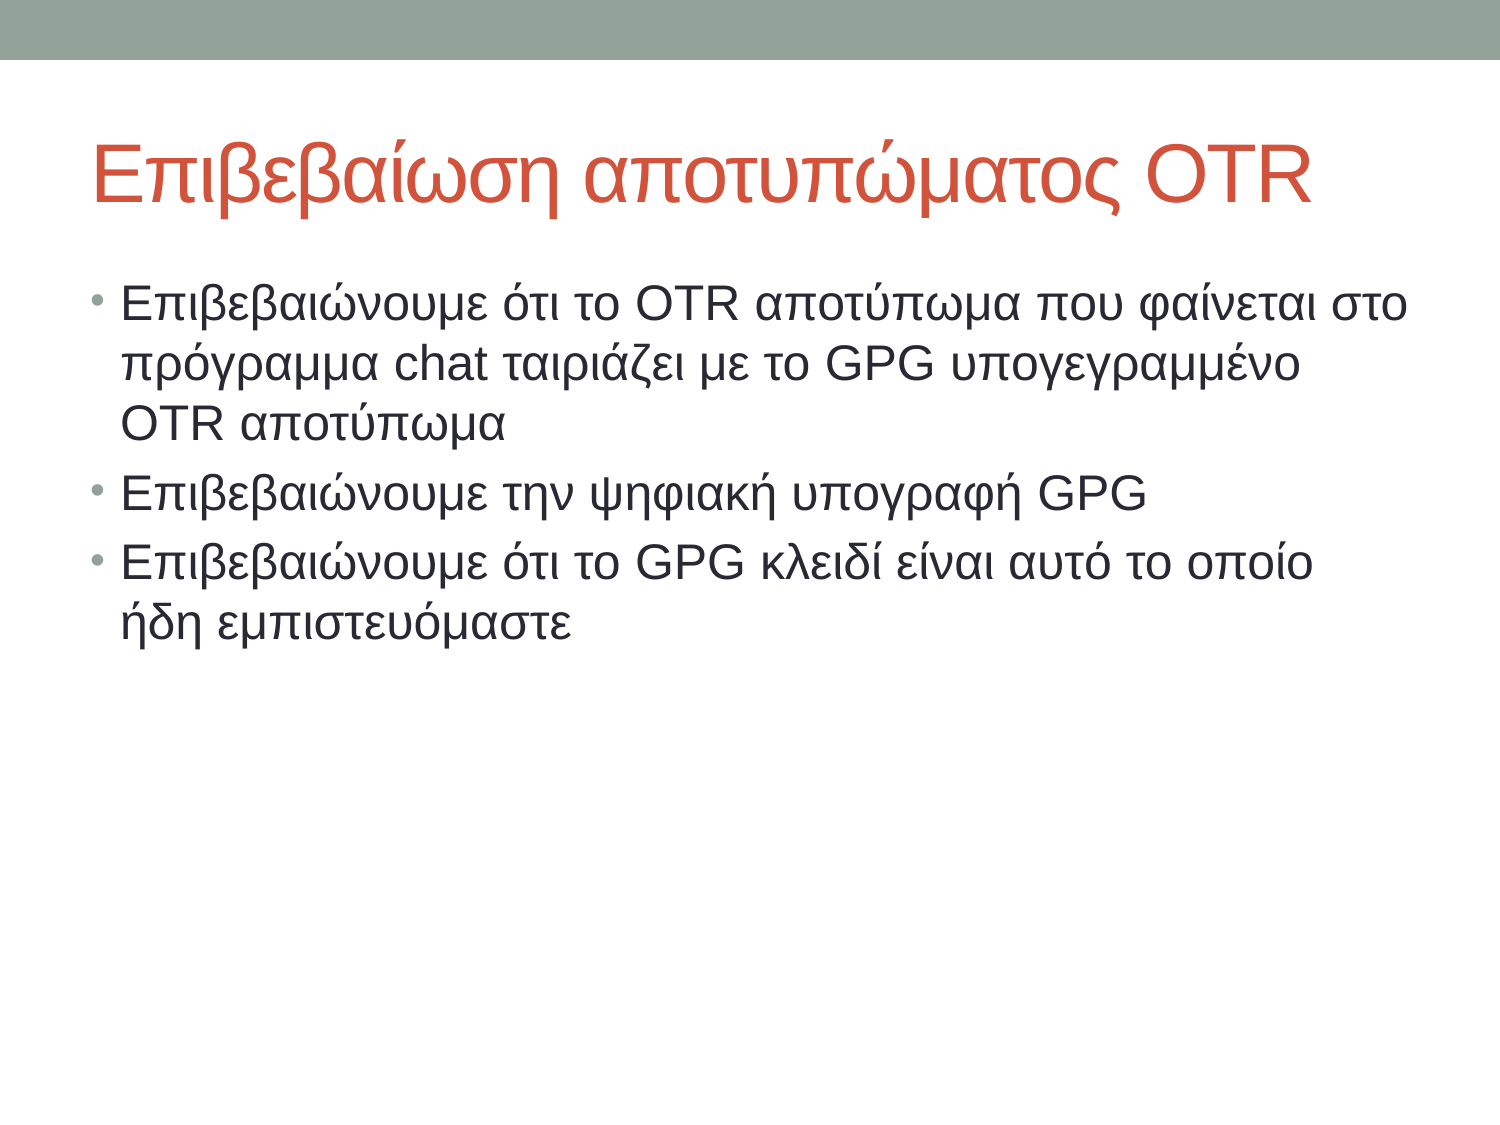

# Επιβεβαίωση αποτυπώματος OTR
Επιβεβαιώνουμε ότι το OTR αποτύπωμα που φαίνεται στο πρόγραμμα chat ταιριάζει με το GPG υπογεγραμμένο OTR αποτύπωμα
Επιβεβαιώνουμε την ψηφιακή υπογραφή GPG
Επιβεβαιώνουμε ότι το GPG κλειδί είναι αυτό το οποίο ήδη εμπιστευόμαστε